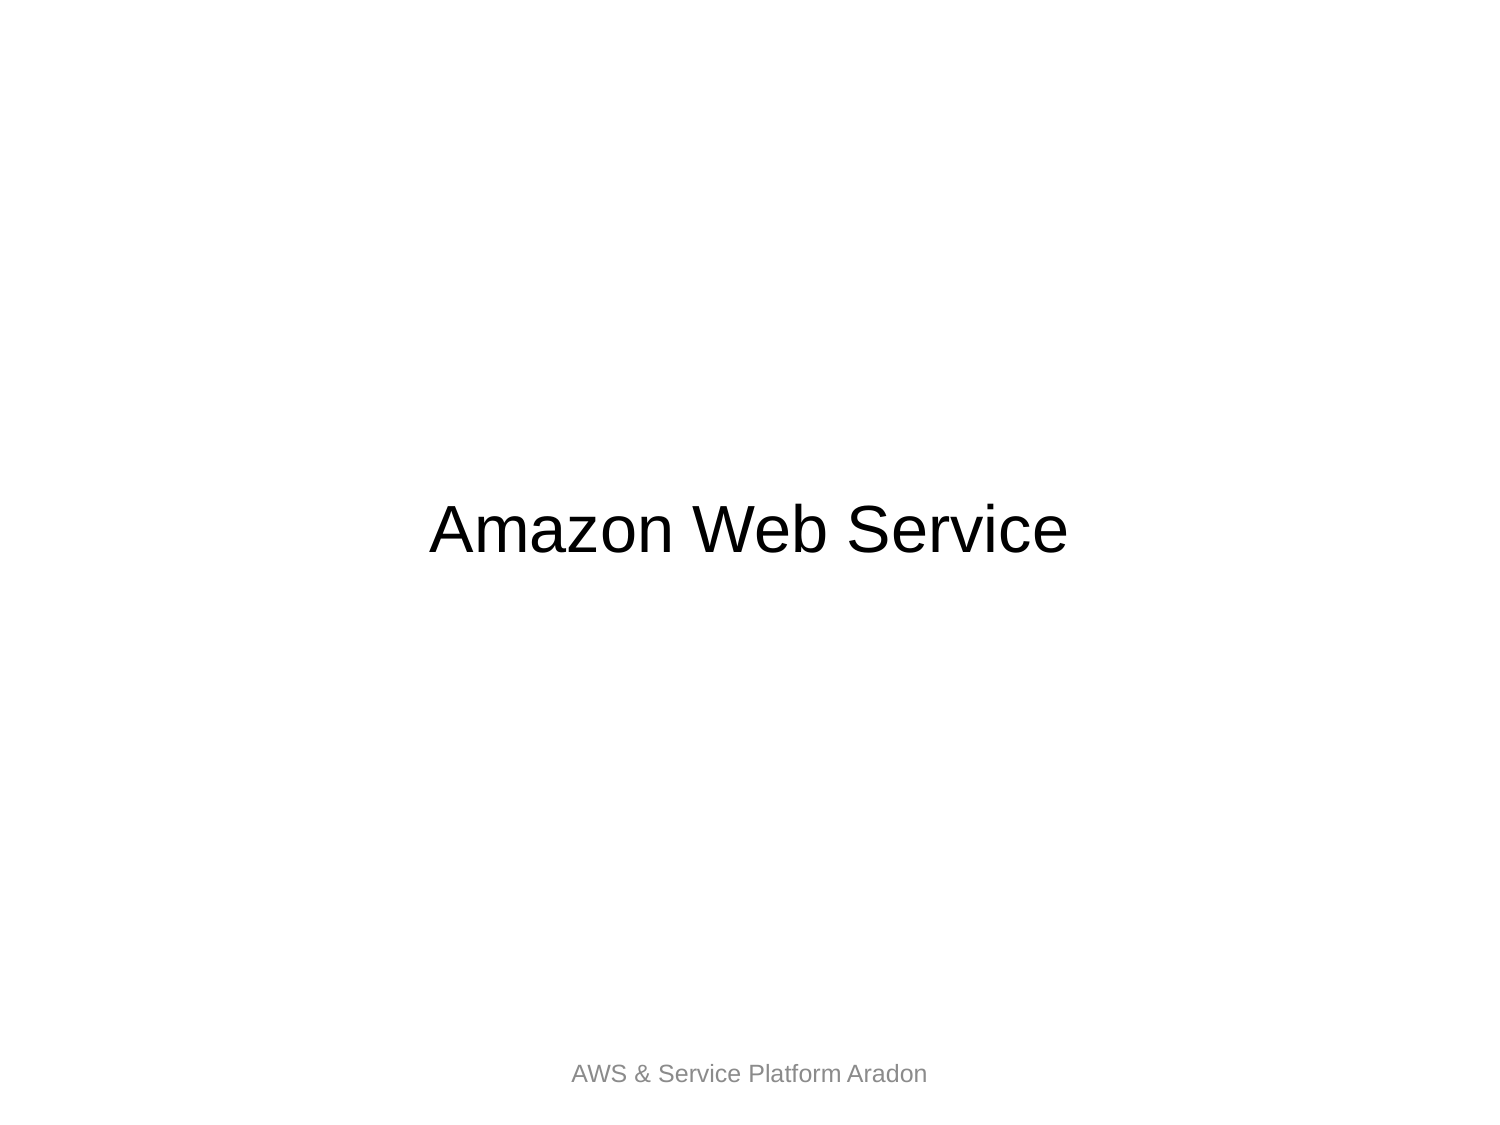

# Amazon Web Service
AWS & Service Platform Aradon